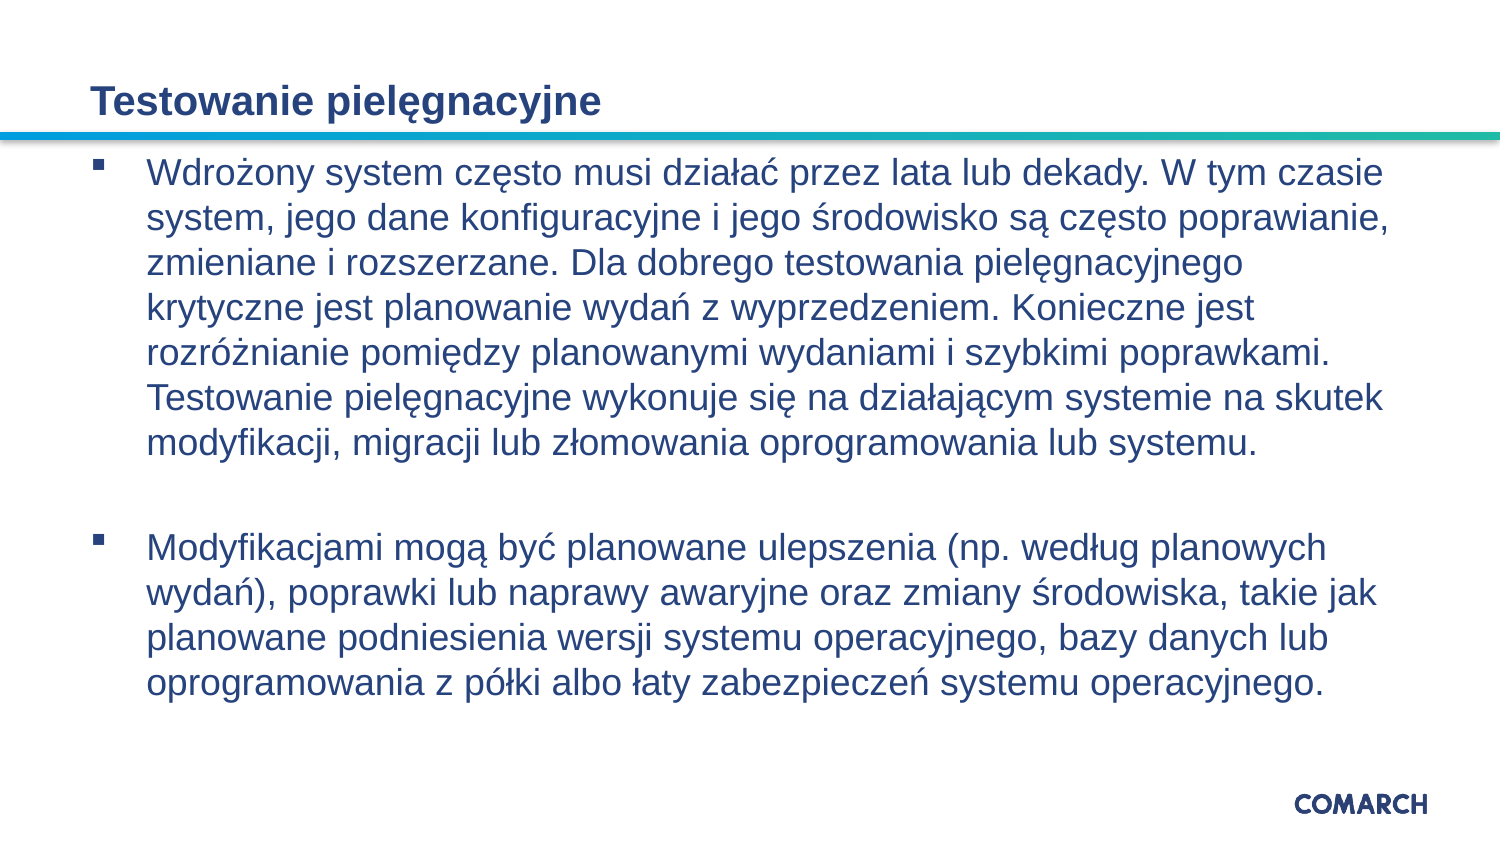

# Testowanie pielęgnacyjne
Wdrożony system często musi działać przez lata lub dekady. W tym czasie system, jego dane konfiguracyjne i jego środowisko są często poprawianie, zmieniane i rozszerzane. Dla dobrego testowania pielęgnacyjnego krytyczne jest planowanie wydań z wyprzedzeniem. Konieczne jest rozróżnianie pomiędzy planowanymi wydaniami i szybkimi poprawkami. Testowanie pielęgnacyjne wykonuje się na działającym systemie na skutek modyfikacji, migracji lub złomowania oprogramowania lub systemu.

Modyfikacjami mogą być planowane ulepszenia (np. według planowych wydań), poprawki lub naprawy awaryjne oraz zmiany środowiska, takie jak planowane podniesienia wersji systemu operacyjnego, bazy danych lub oprogramowania z półki albo łaty zabezpieczeń systemu operacyjnego.